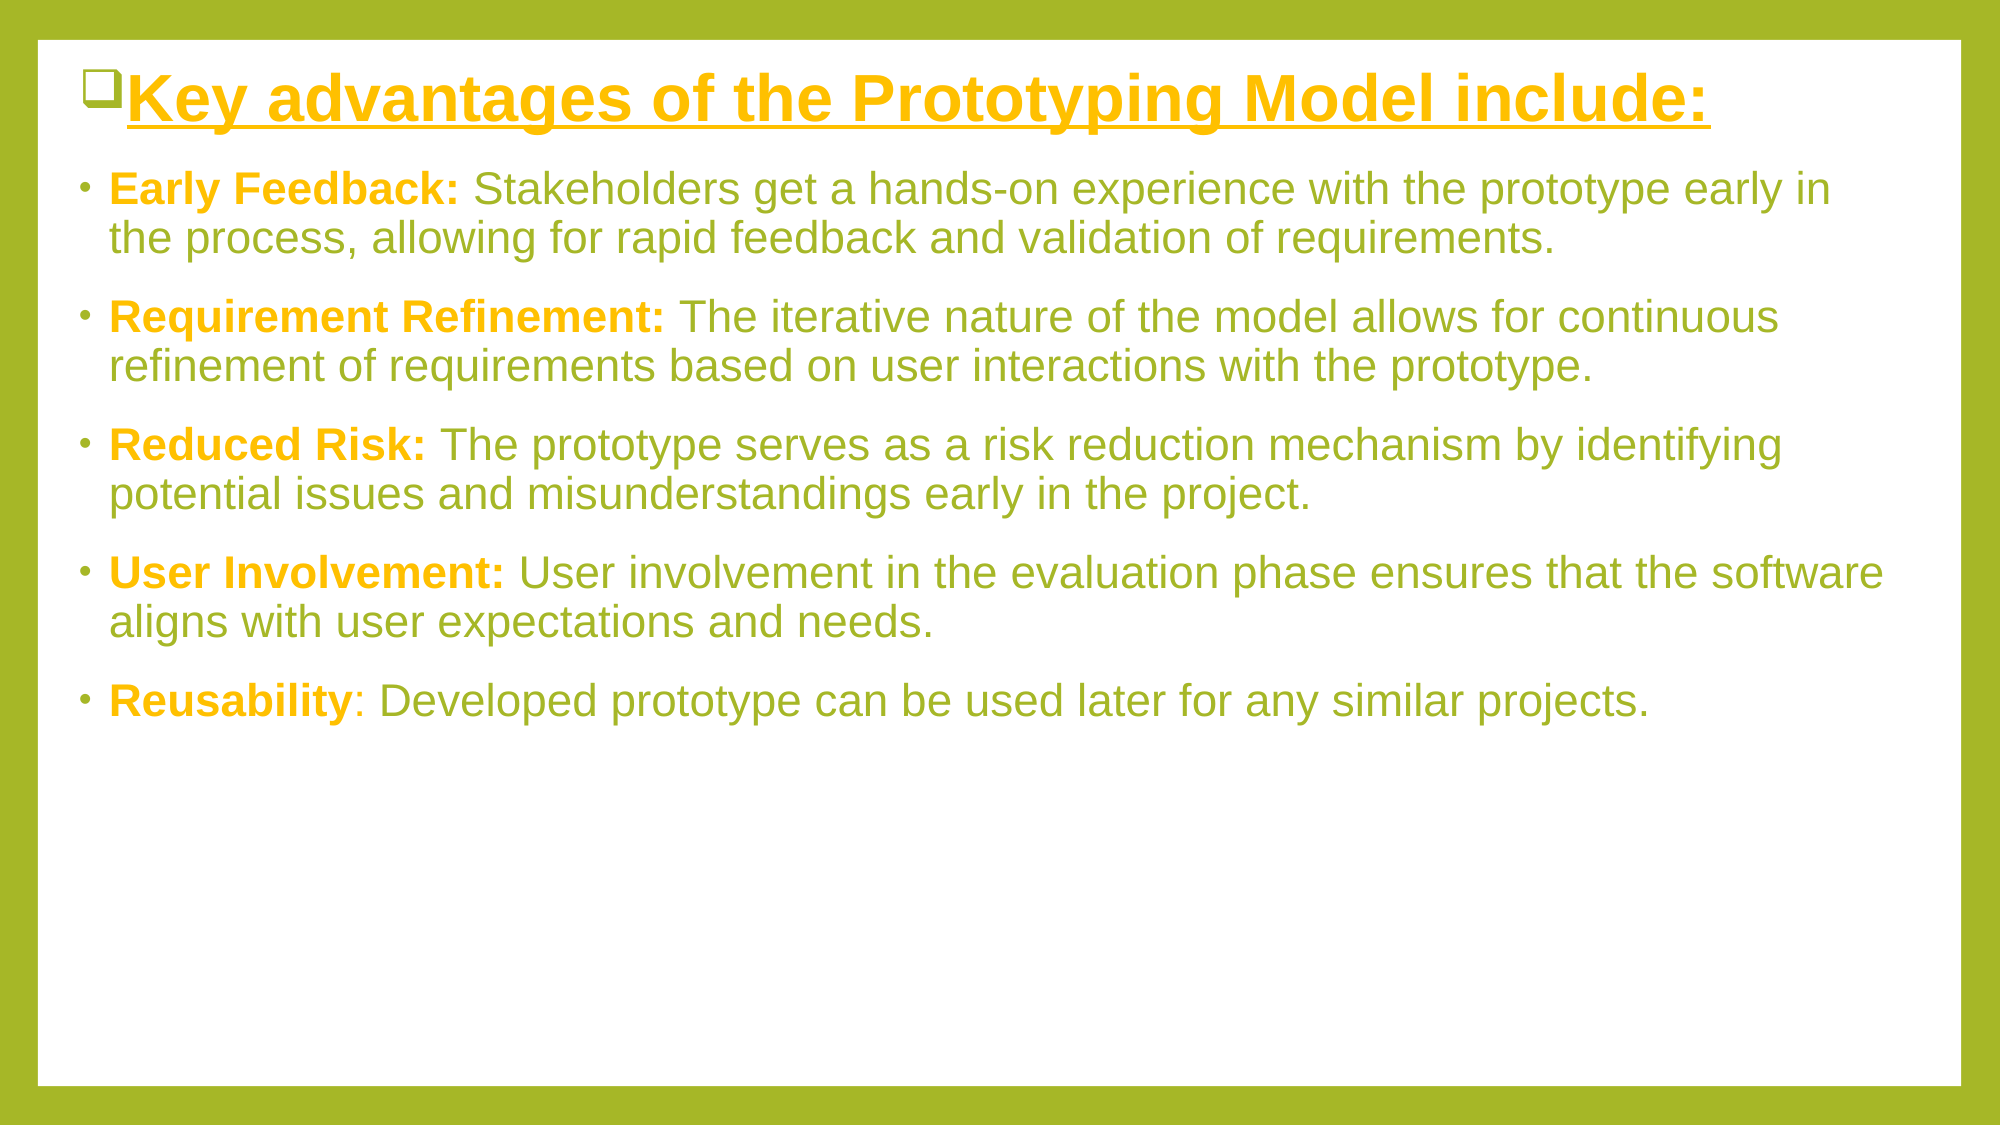

Key advantages of the Prototyping Model include:
Early Feedback: Stakeholders get a hands-on experience with the prototype early in the process, allowing for rapid feedback and validation of requirements.
Requirement Refinement: The iterative nature of the model allows for continuous refinement of requirements based on user interactions with the prototype.
Reduced Risk: The prototype serves as a risk reduction mechanism by identifying potential issues and misunderstandings early in the project.
User Involvement: User involvement in the evaluation phase ensures that the software aligns with user expectations and needs.
Reusability: Developed prototype can be used later for any similar projects.